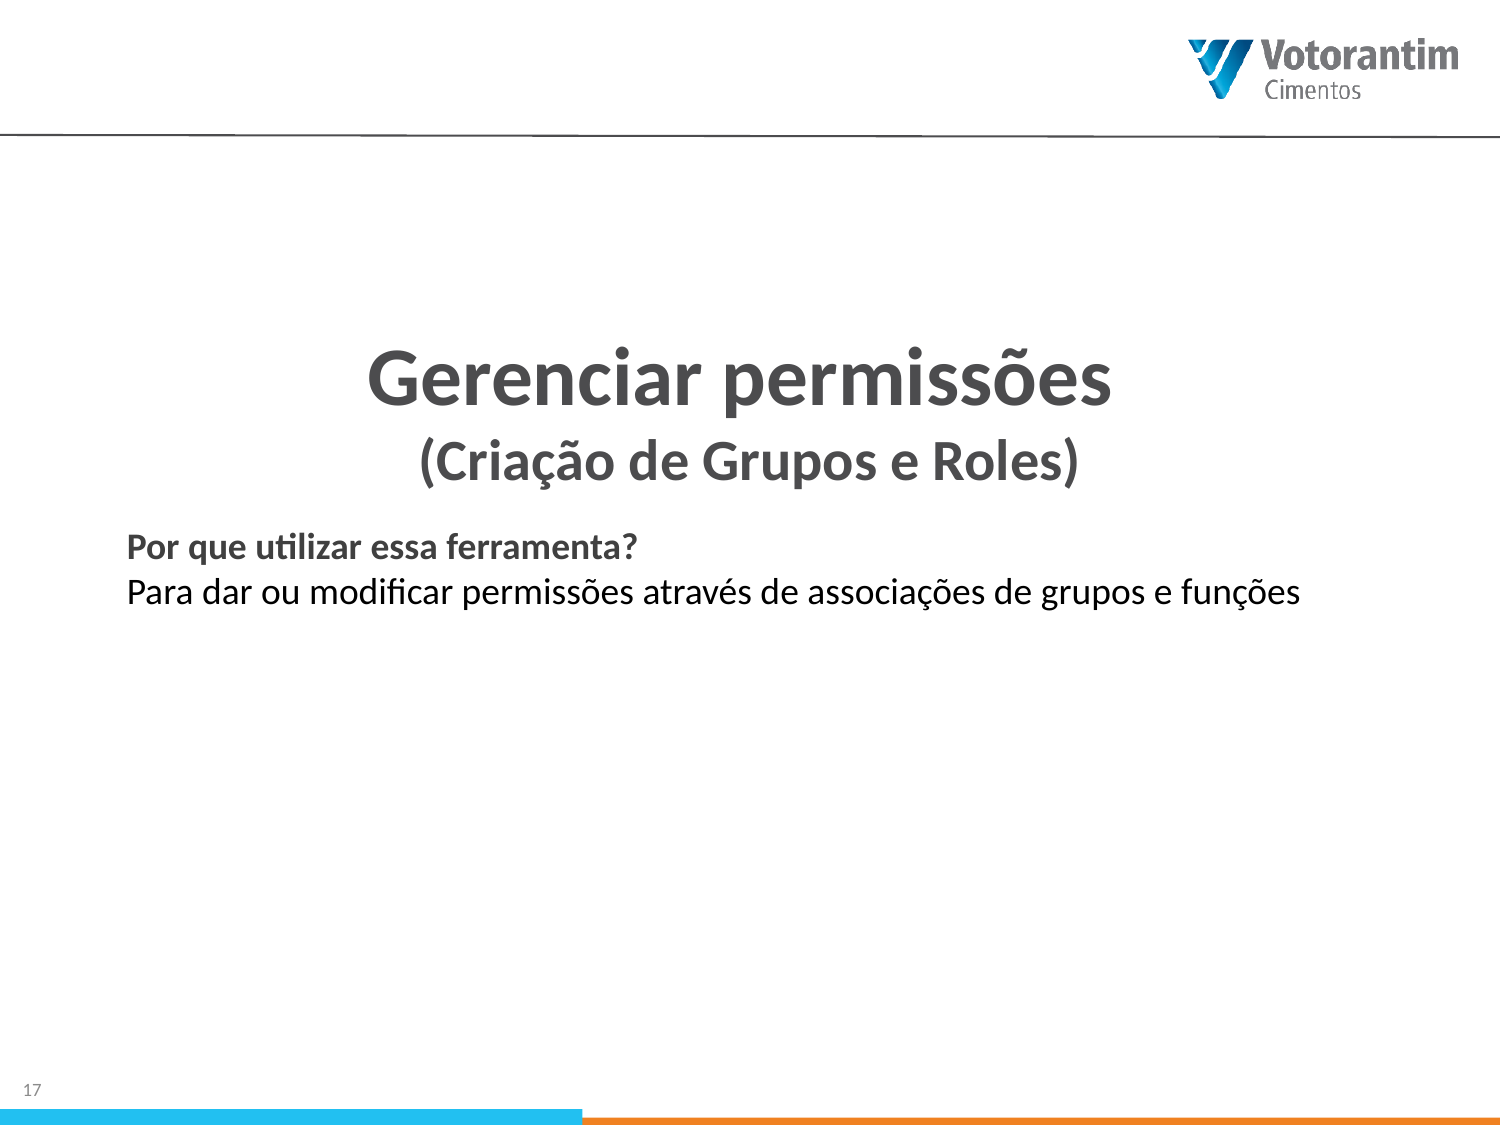

Gerenciar permissões
(Criação de Grupos e Roles)
Por que utilizar essa ferramenta?
Para dar ou modificar permissões através de associações de grupos e funções